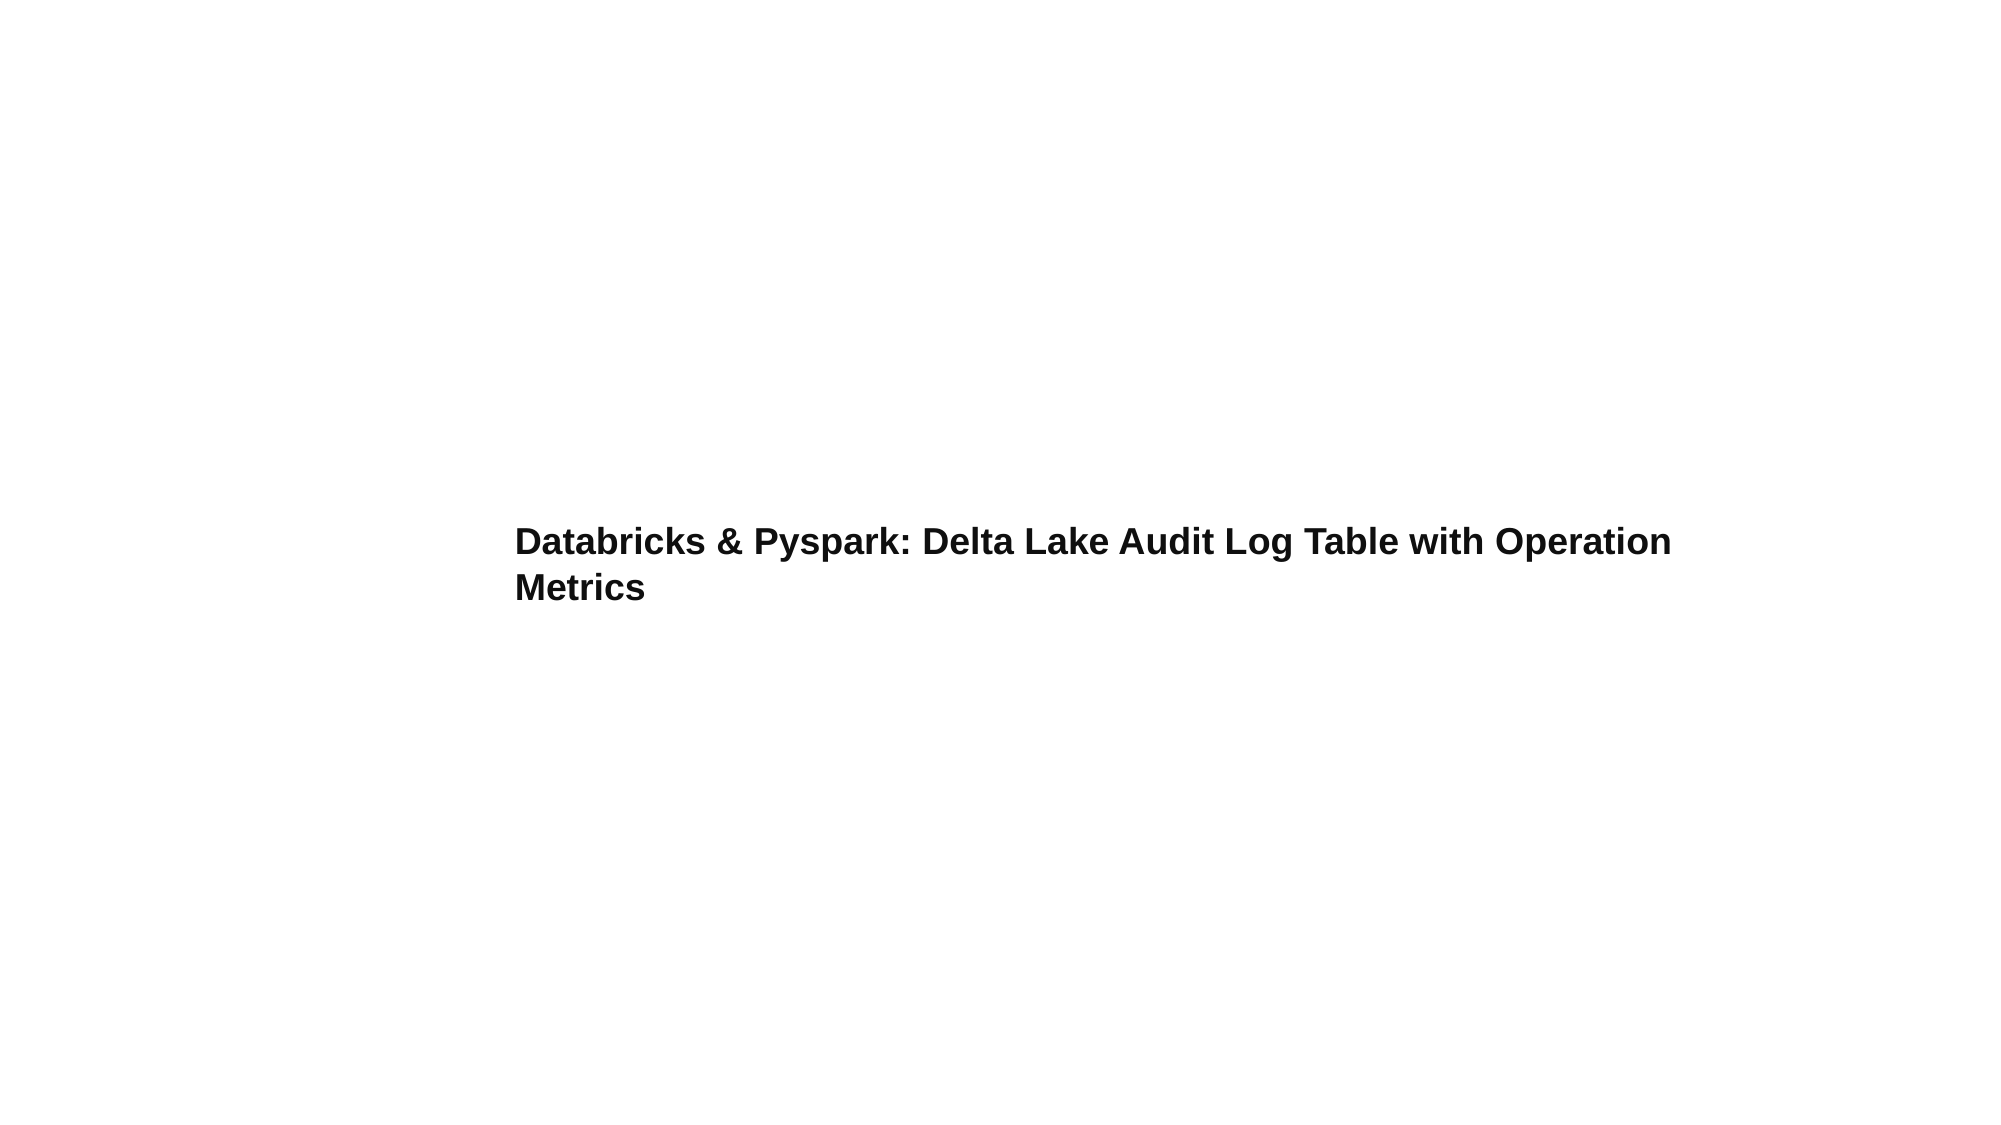

Databricks & Pyspark: Delta Lake Audit Log Table with Operation Metrics